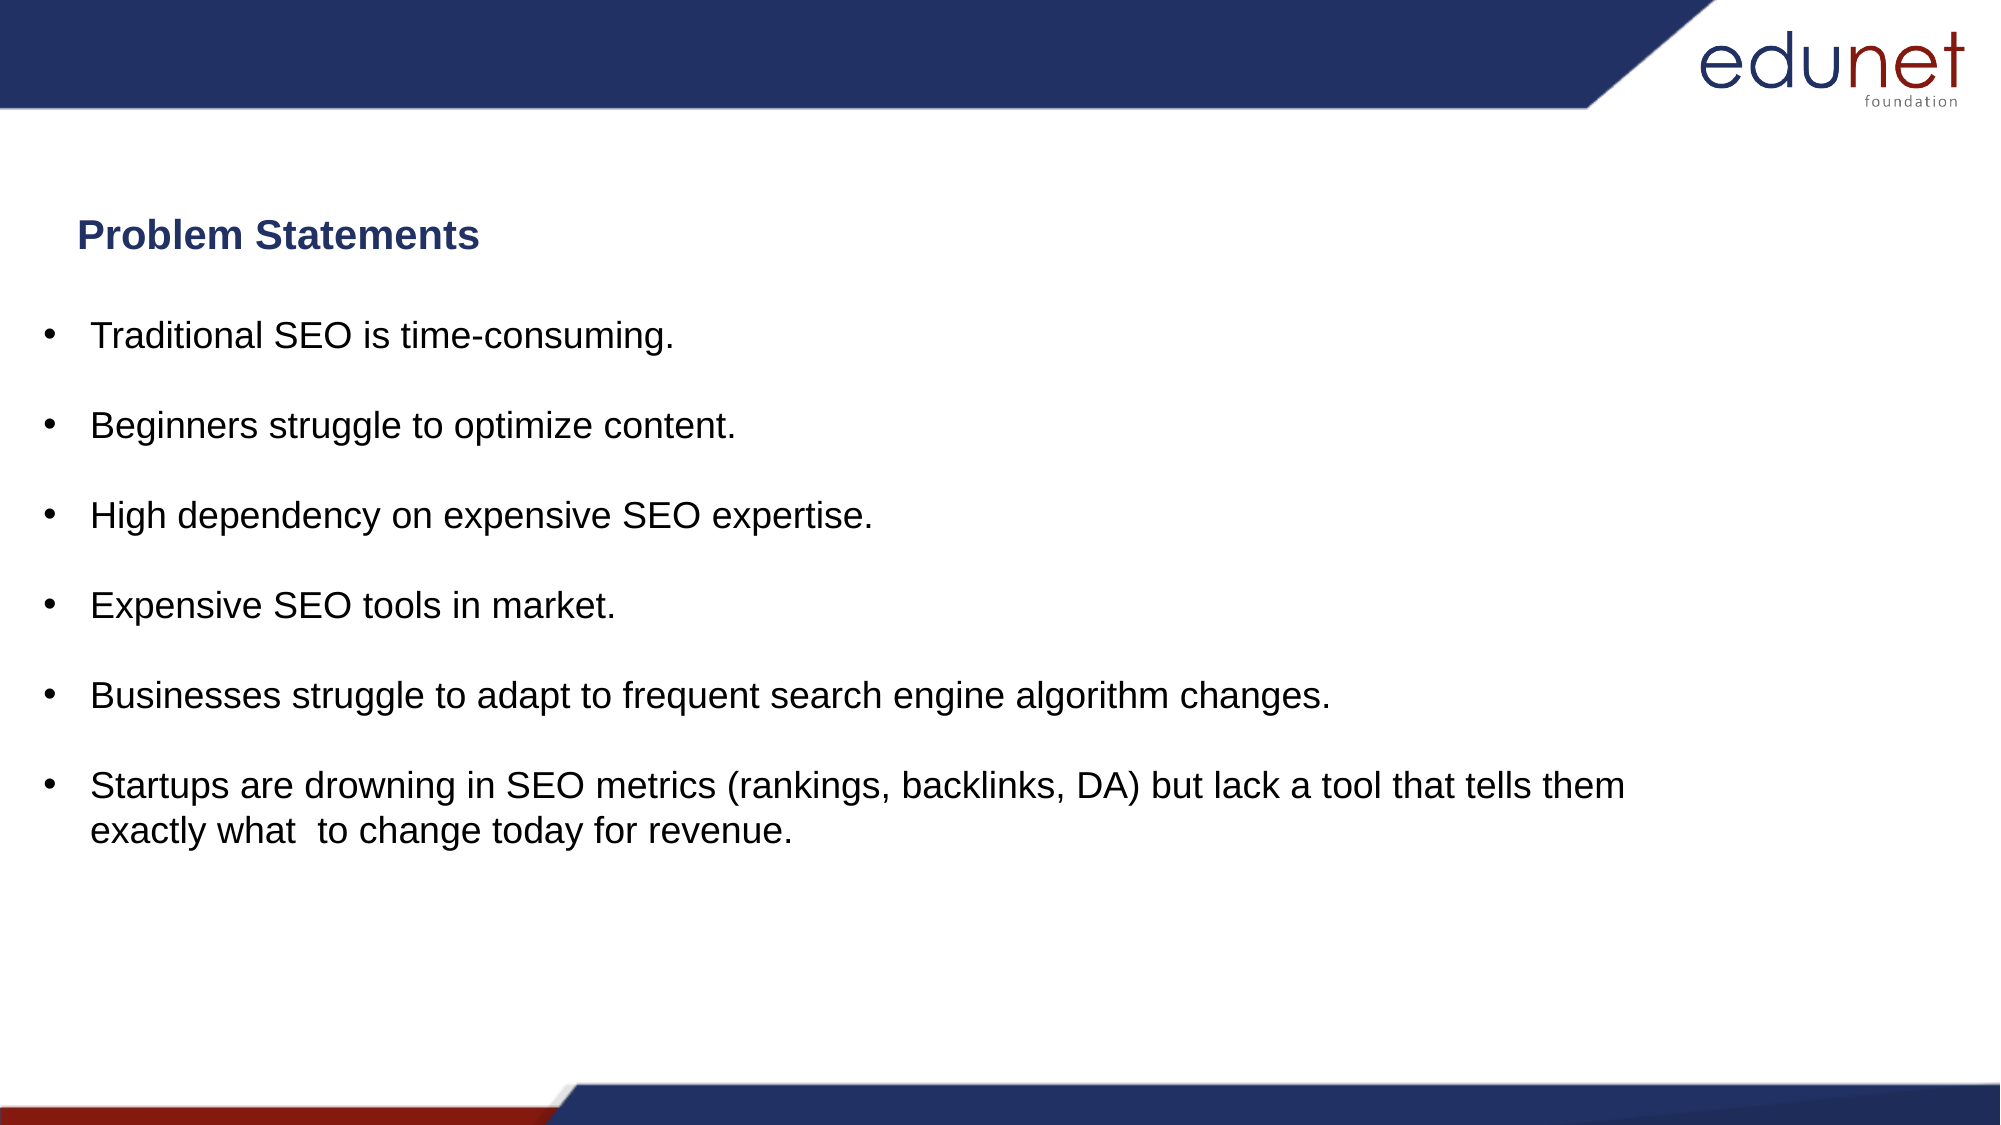

Problem Statements

Traditional SEO is time-consuming.

Beginners struggle to optimize content.

High dependency on expensive SEO expertise.

Expensive SEO tools in market.

Businesses struggle to adapt to frequent search engine algorithm changes.

Startups are drowning in SEO metrics (rankings, backlinks, DA) but lack a tool that tells them exactly what  to change today for revenue.